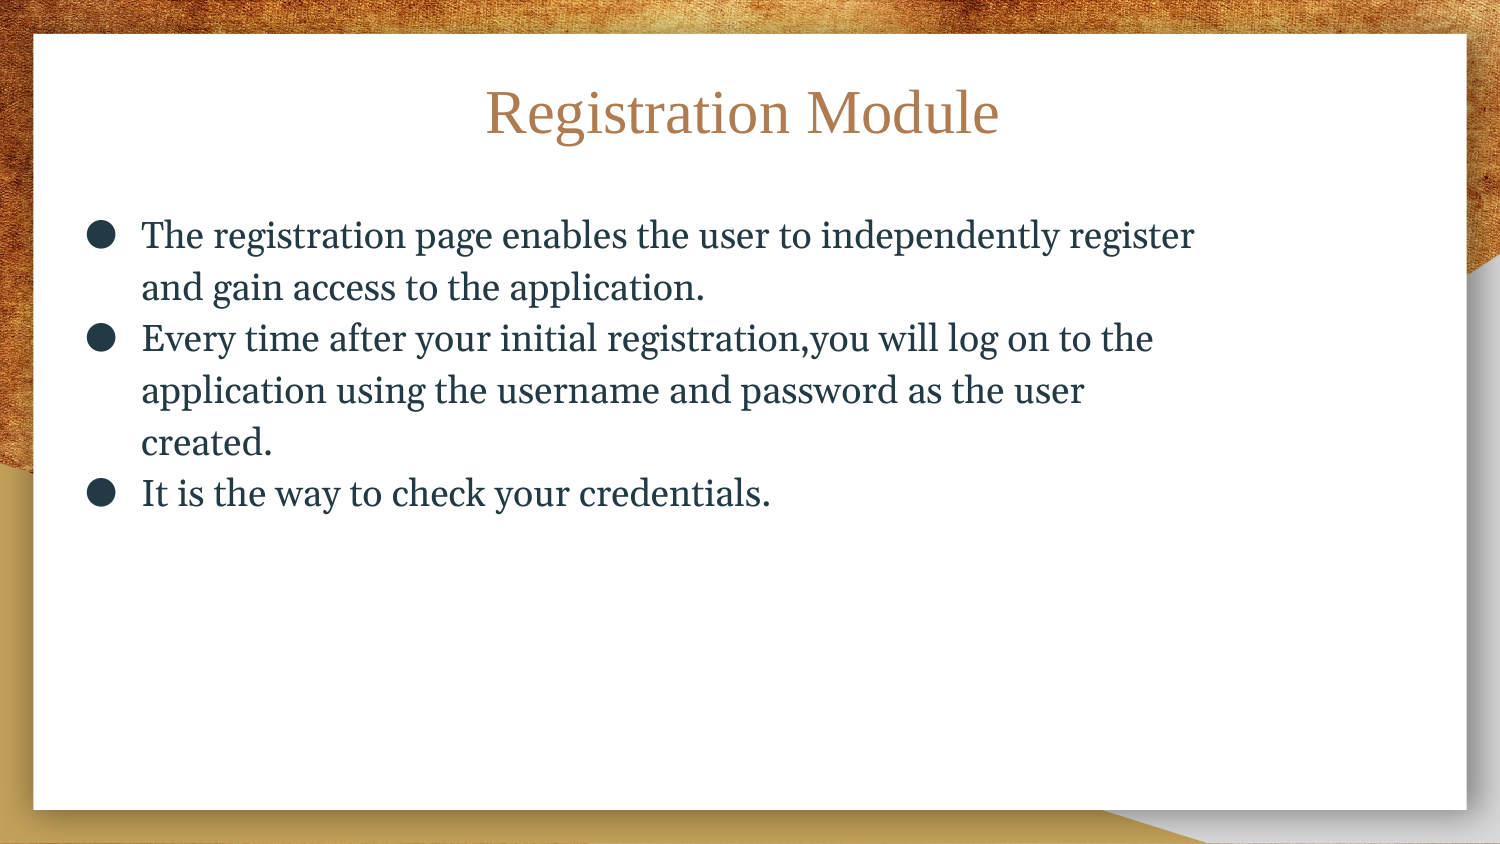

# Registration Module
The registration page enables the user to independently register and gain access to the application.
Every time after your initial registration,you will log on to the application using the username and password as the user created.
It is the way to check your credentials.